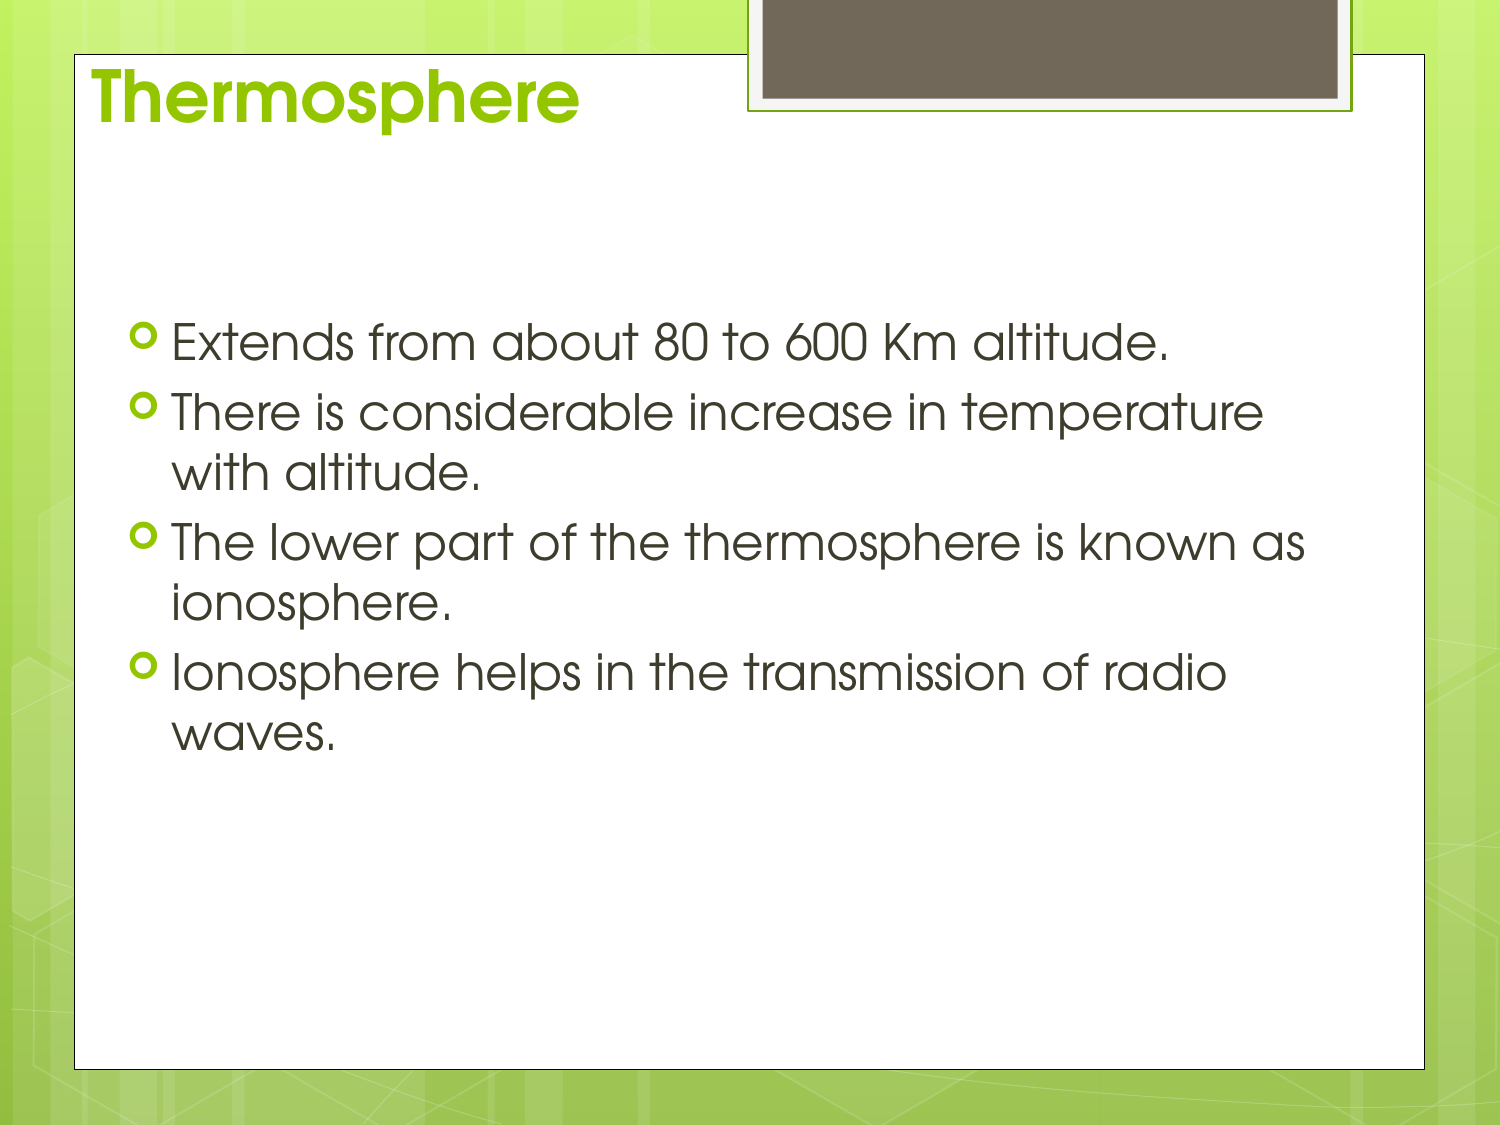

# Thermosphere
Extends from about 80 to 600 Km altitude.
There is considerable increase in temperature with altitude.
The lower part of the thermosphere is known as ionosphere.
Ionosphere helps in the transmission of radio waves.